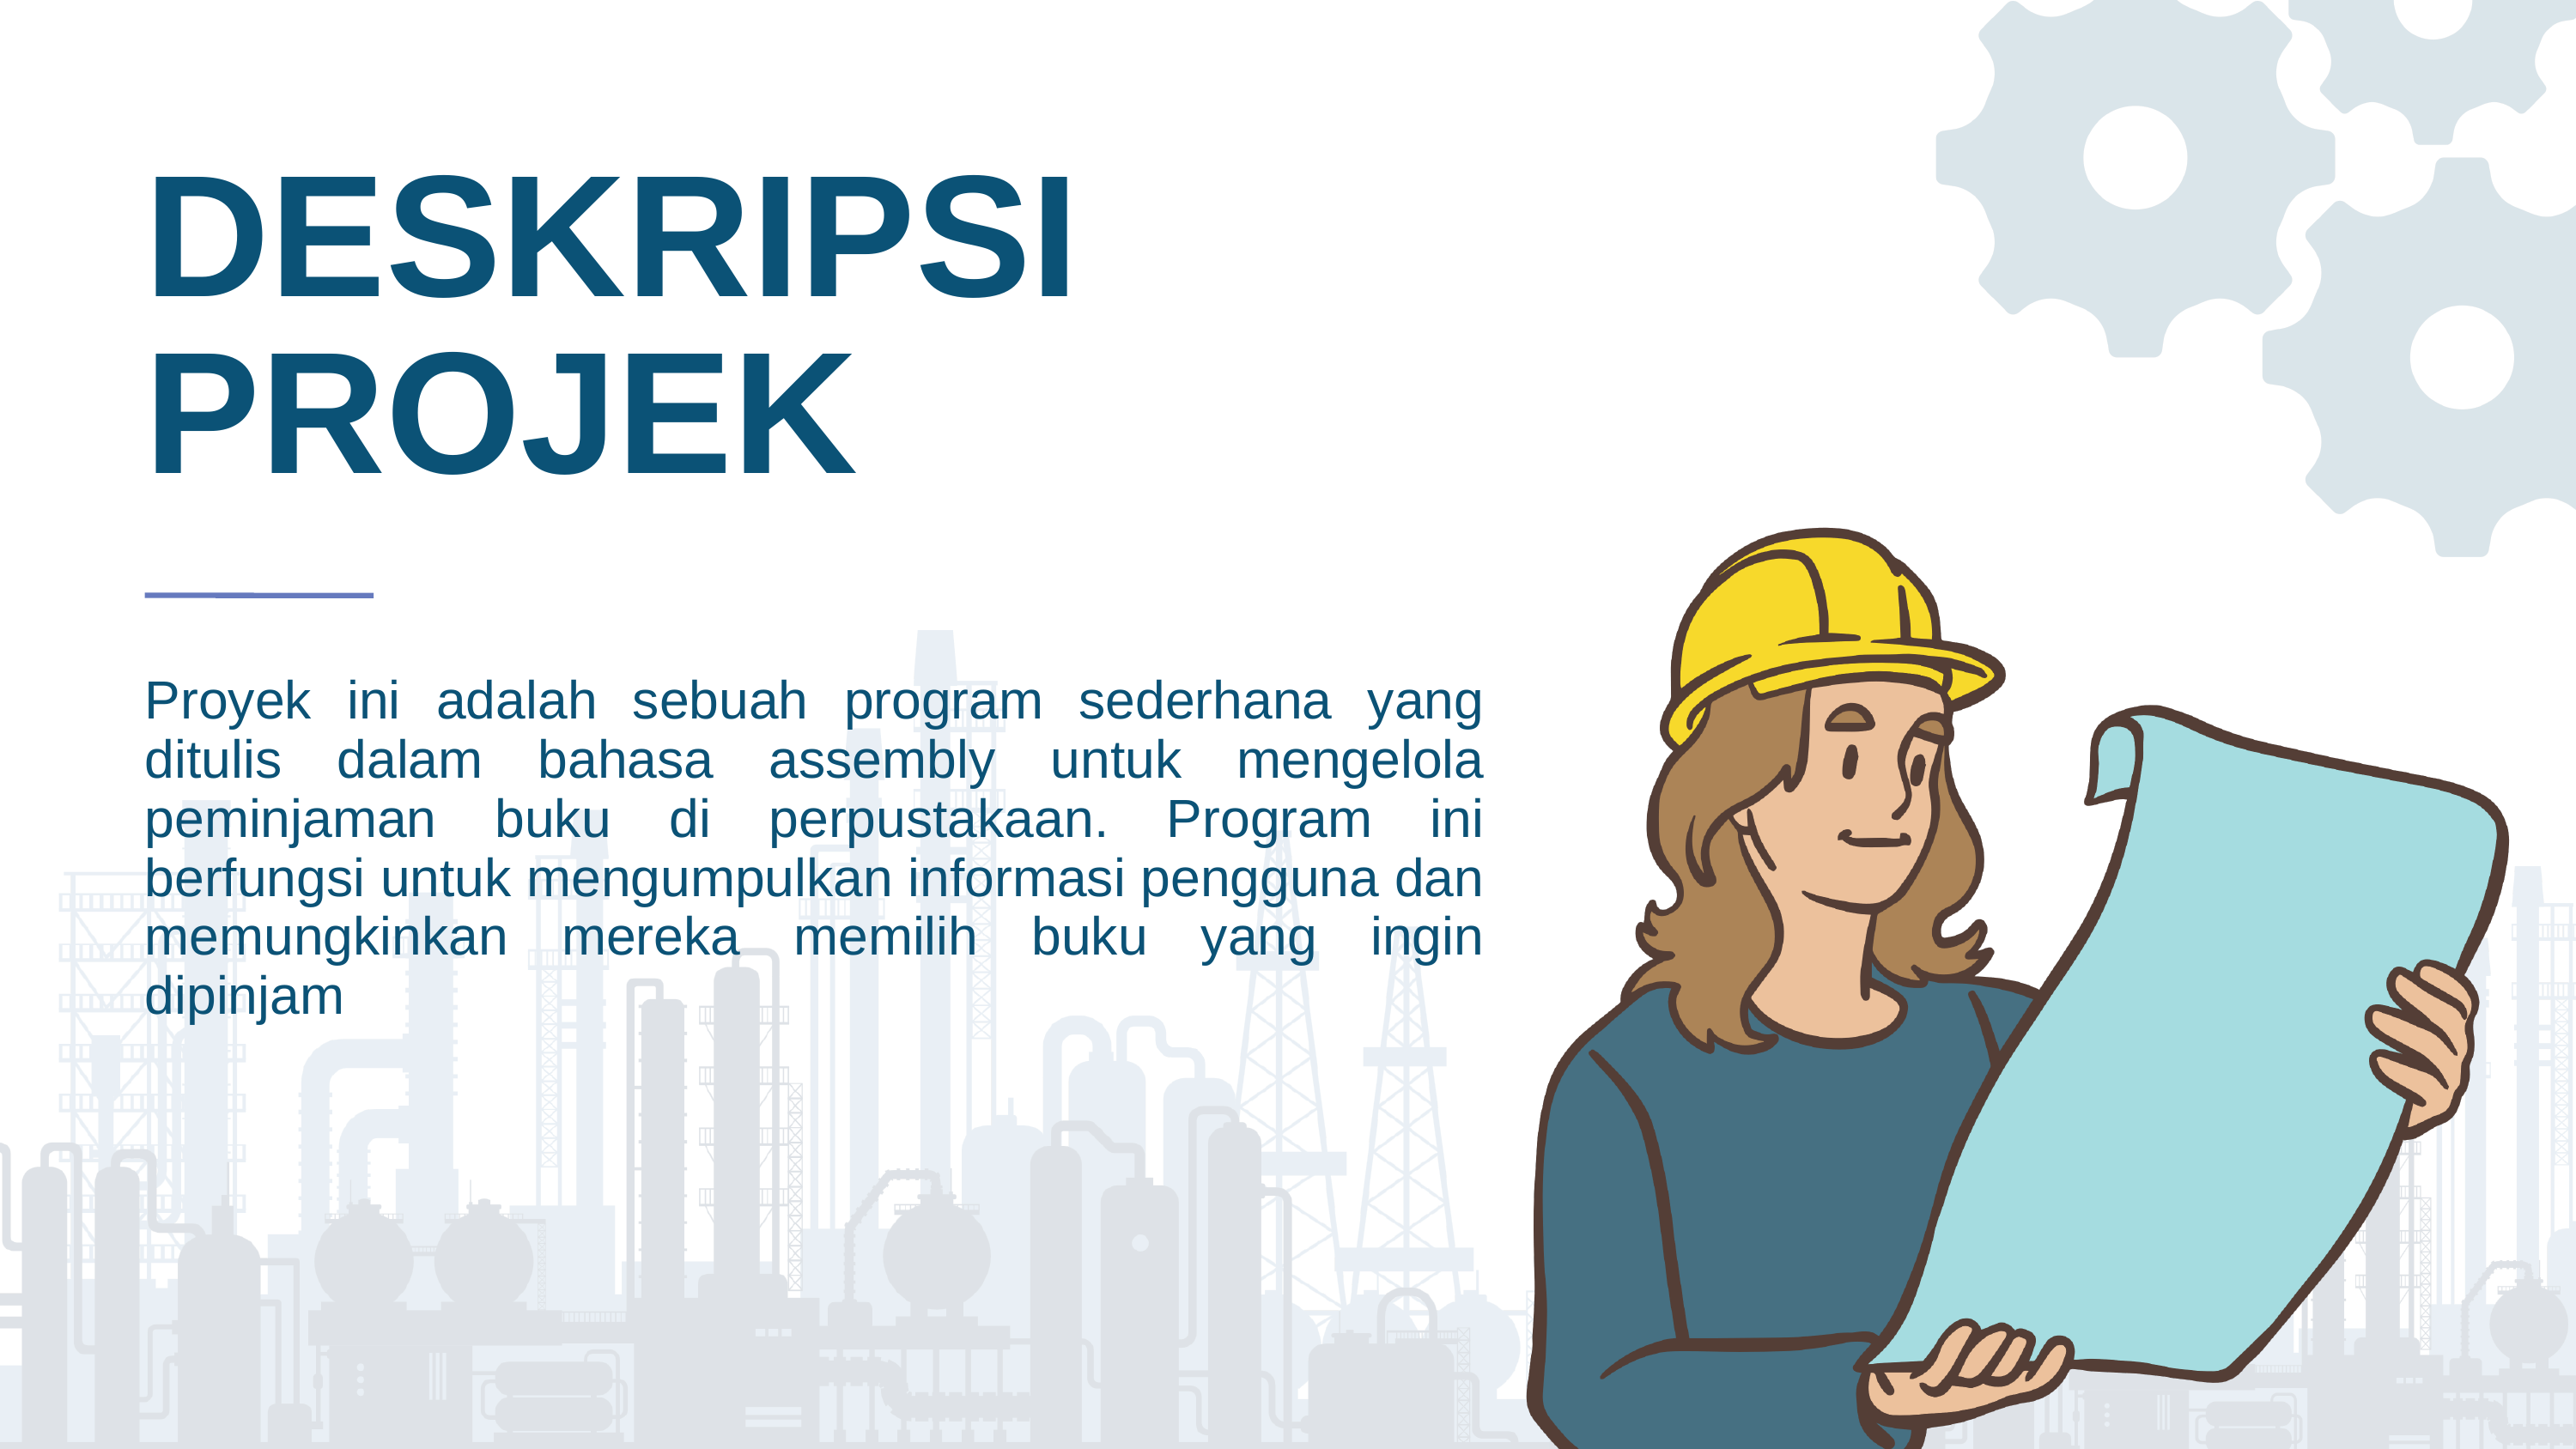

DESKRIPSI PROJEK

Proyek ini adalah sebuah program sederhana yang ditulis dalam bahasa assembly untuk mengelola peminjaman buku di perpustakaan. Program ini berfungsi untuk mengumpulkan informasi pengguna dan memungkinkan mereka memilih buku yang ingin dipinjam